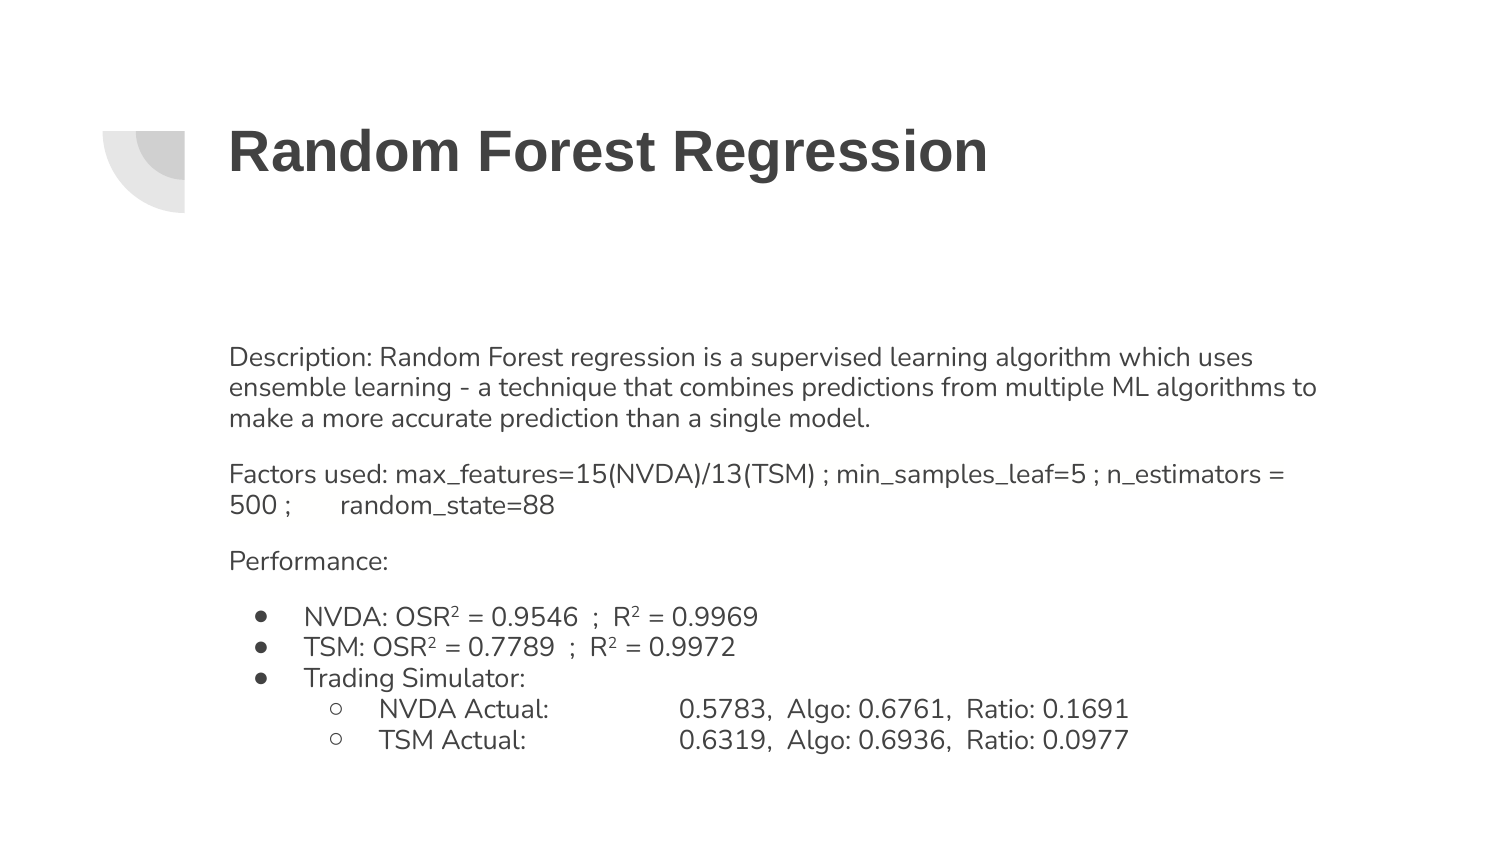

# Random Forest Regression
Description: Random Forest regression is a supervised learning algorithm which uses ensemble learning - a technique that combines predictions from multiple ML algorithms to make a more accurate prediction than a single model.
Factors used: max_features=15(NVDA)/13(TSM) ; min_samples_leaf=5 ; n_estimators = 500 ;       random_state=88
Performance:
NVDA: OSR2  = 0.9546  ;  R2  = 0.9969
TSM: OSR2  = 0.7789  ;  R2  = 0.9972
Trading Simulator:
NVDA Actual:	0.5783,  Algo: 0.6761,  Ratio: 0.1691
TSM Actual:		0.6319,  Algo: 0.6936,  Ratio: 0.0977